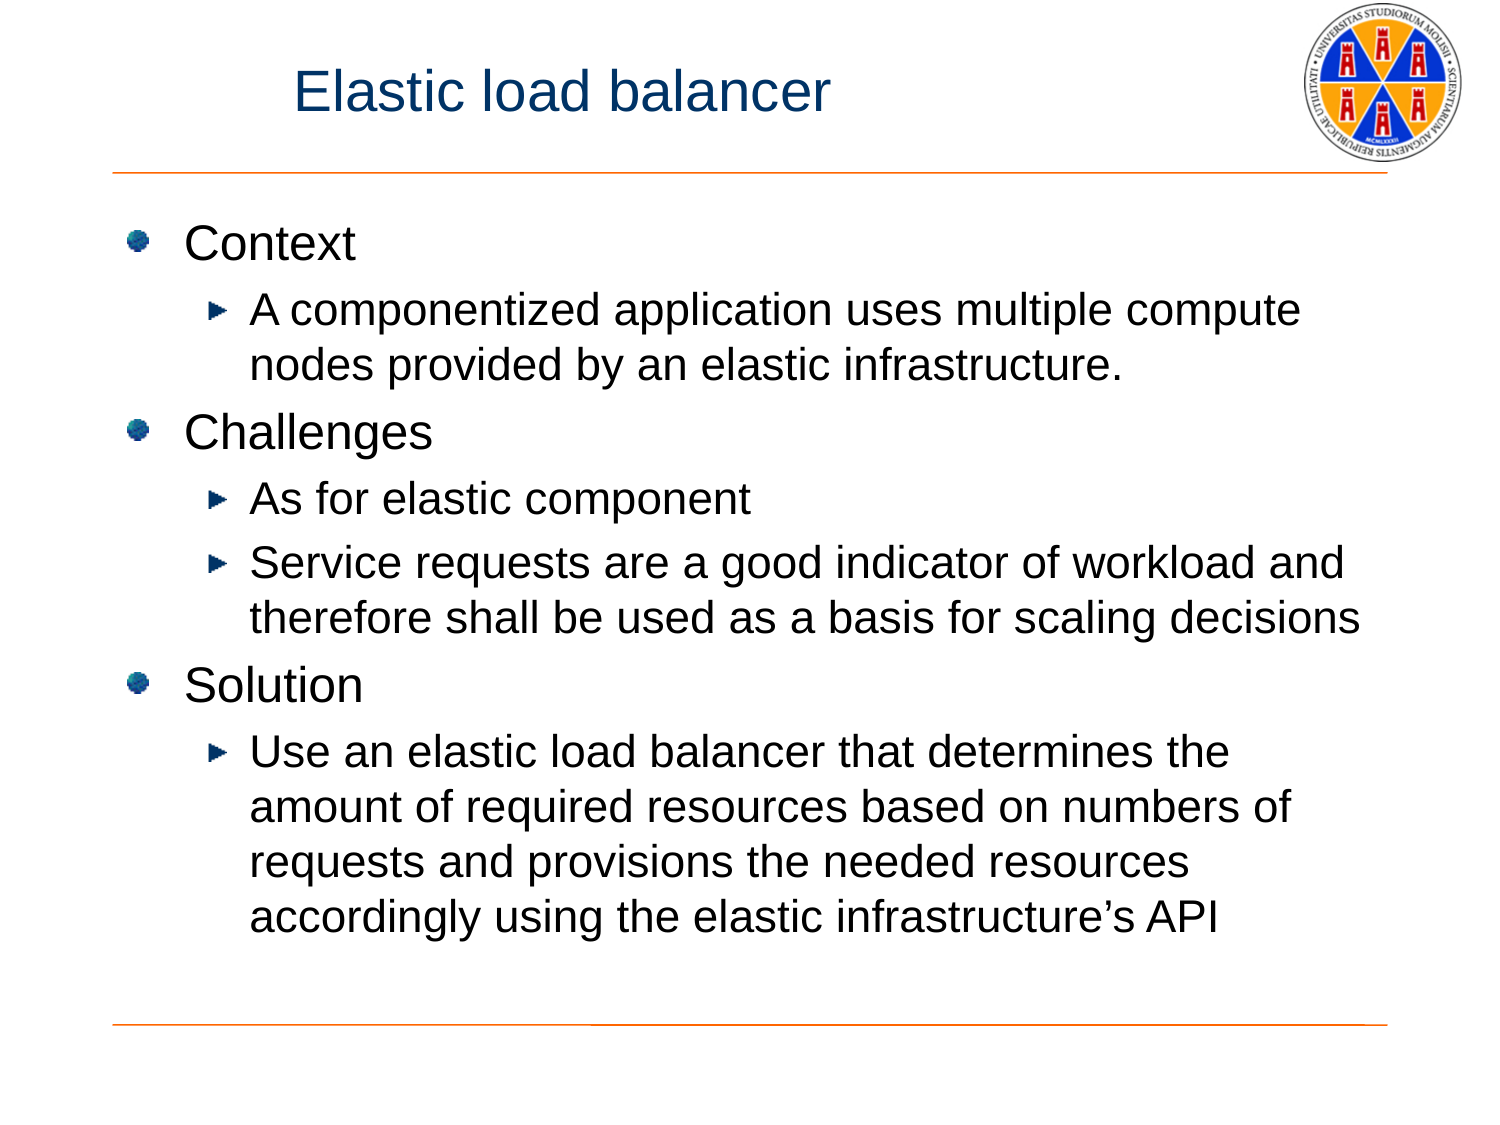

# Elastic load balancer
Context
A componentized application uses multiple compute nodes provided by an elastic infrastructure.
Challenges
As for elastic component
Service requests are a good indicator of workload and therefore shall be used as a basis for scaling decisions
Solution
Use an elastic load balancer that determines the amount of required resources based on numbers of requests and provisions the needed resources accordingly using the elastic infrastructure’s API